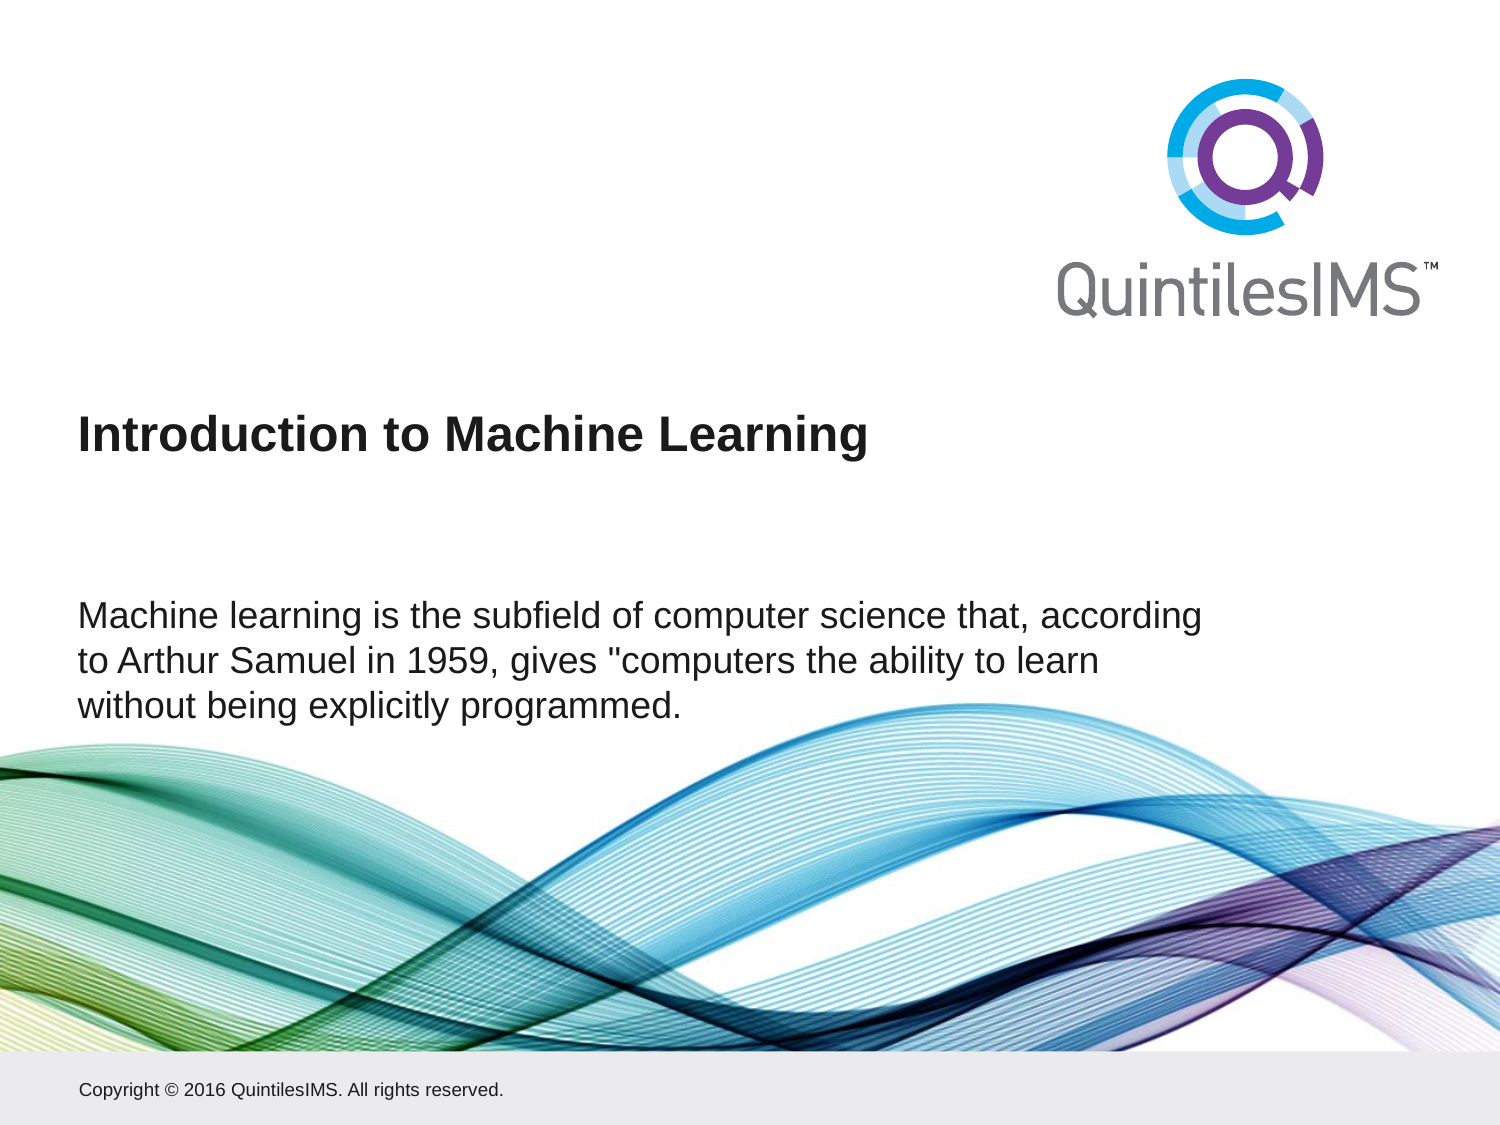

# Introduction to Machine Learning
Machine learning is the subfield of computer science that, according to Arthur Samuel in 1959, gives "computers the ability to learn without being explicitly programmed.